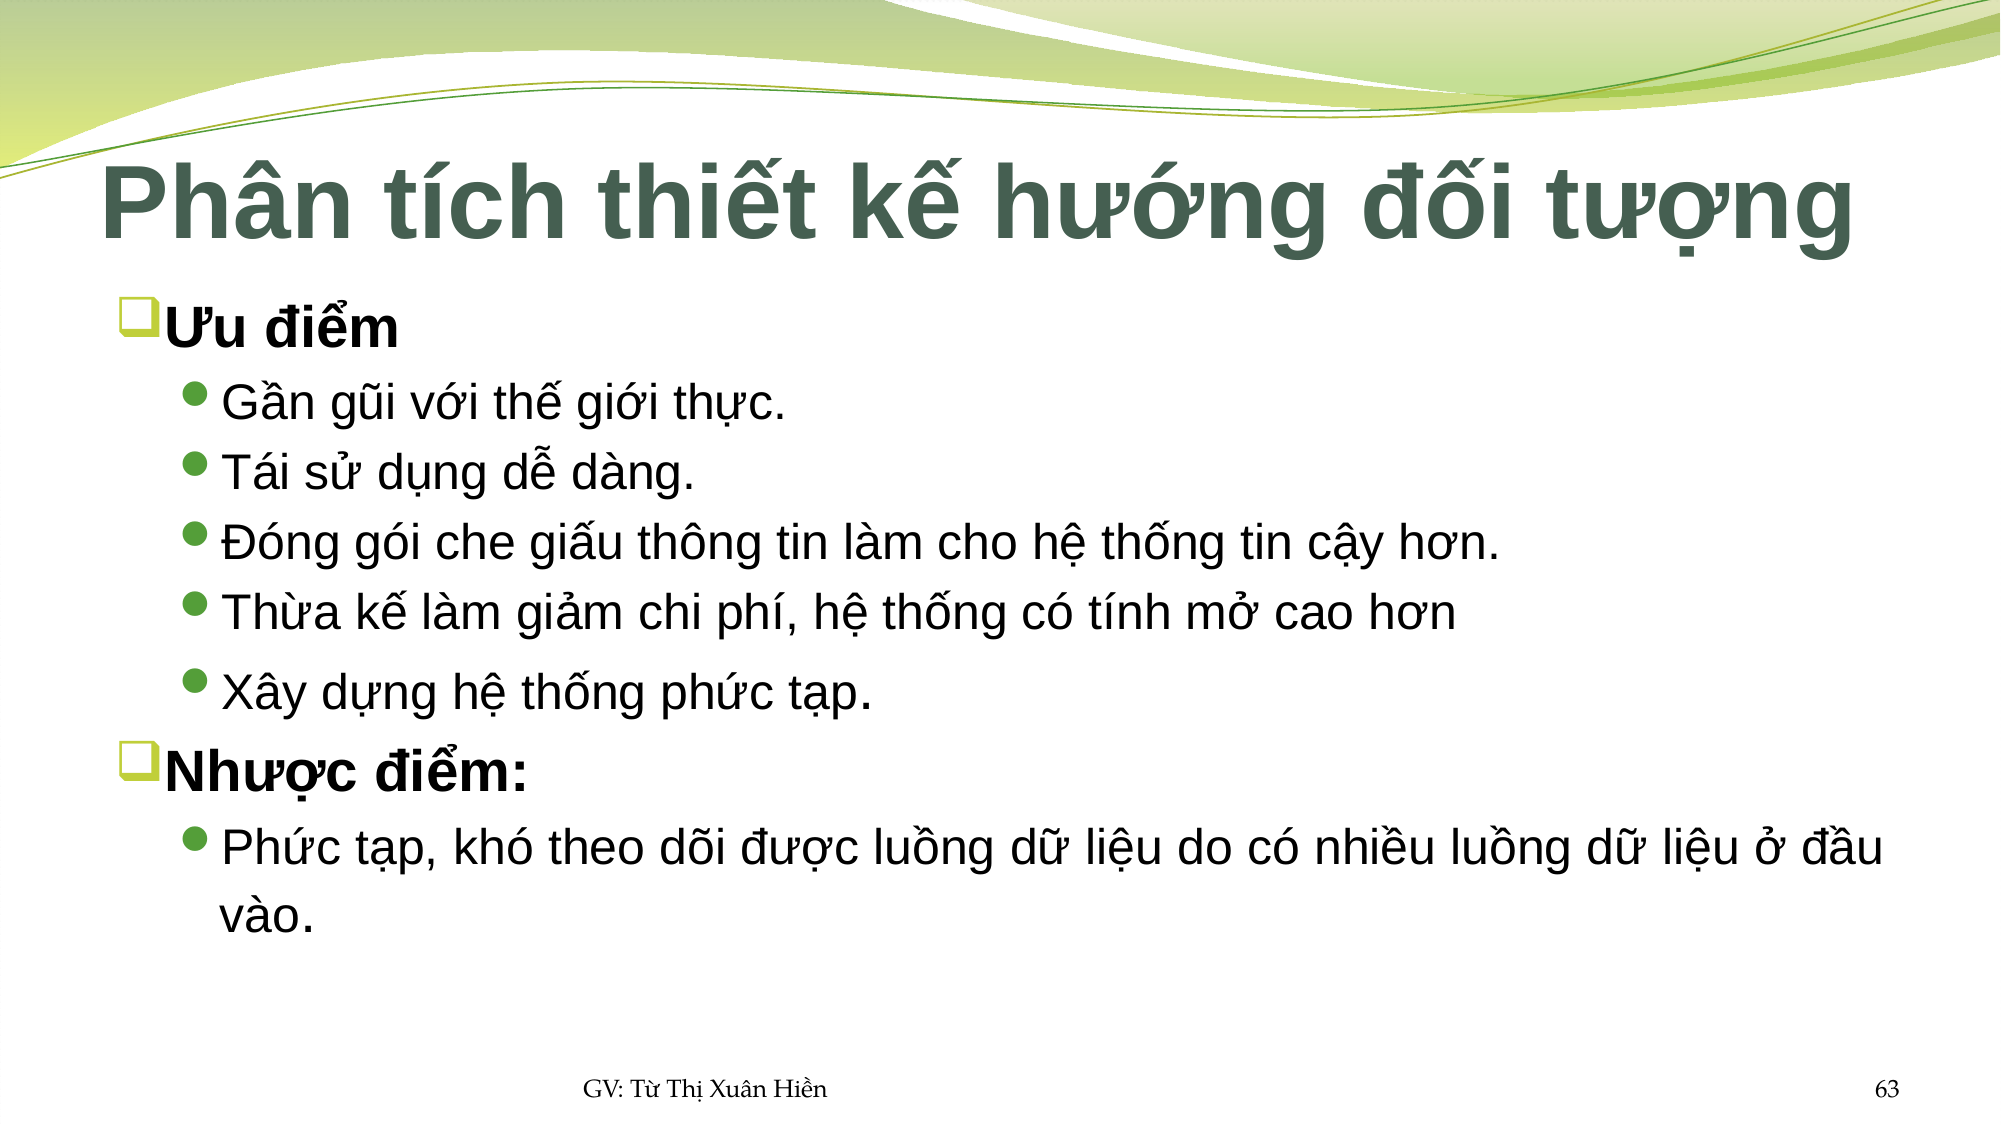

# Phân tích thiết kế hướng đối tượng
Ưu điểm
Gần gũi với thế giới thực.
Tái sử dụng dễ dàng.
Đóng gói che giấu thông tin làm cho hệ thống tin cậy hơn.
Thừa kế làm giảm chi phí, hệ thống có tính mở cao hơn
Xây dựng hệ thống phức tạp.
Nhược điểm:
Phức tạp, khó theo dõi được luồng dữ liệu do có nhiều luồng dữ liệu ở đầu vào.

GV: Từ Thị Xuân Hiền
63